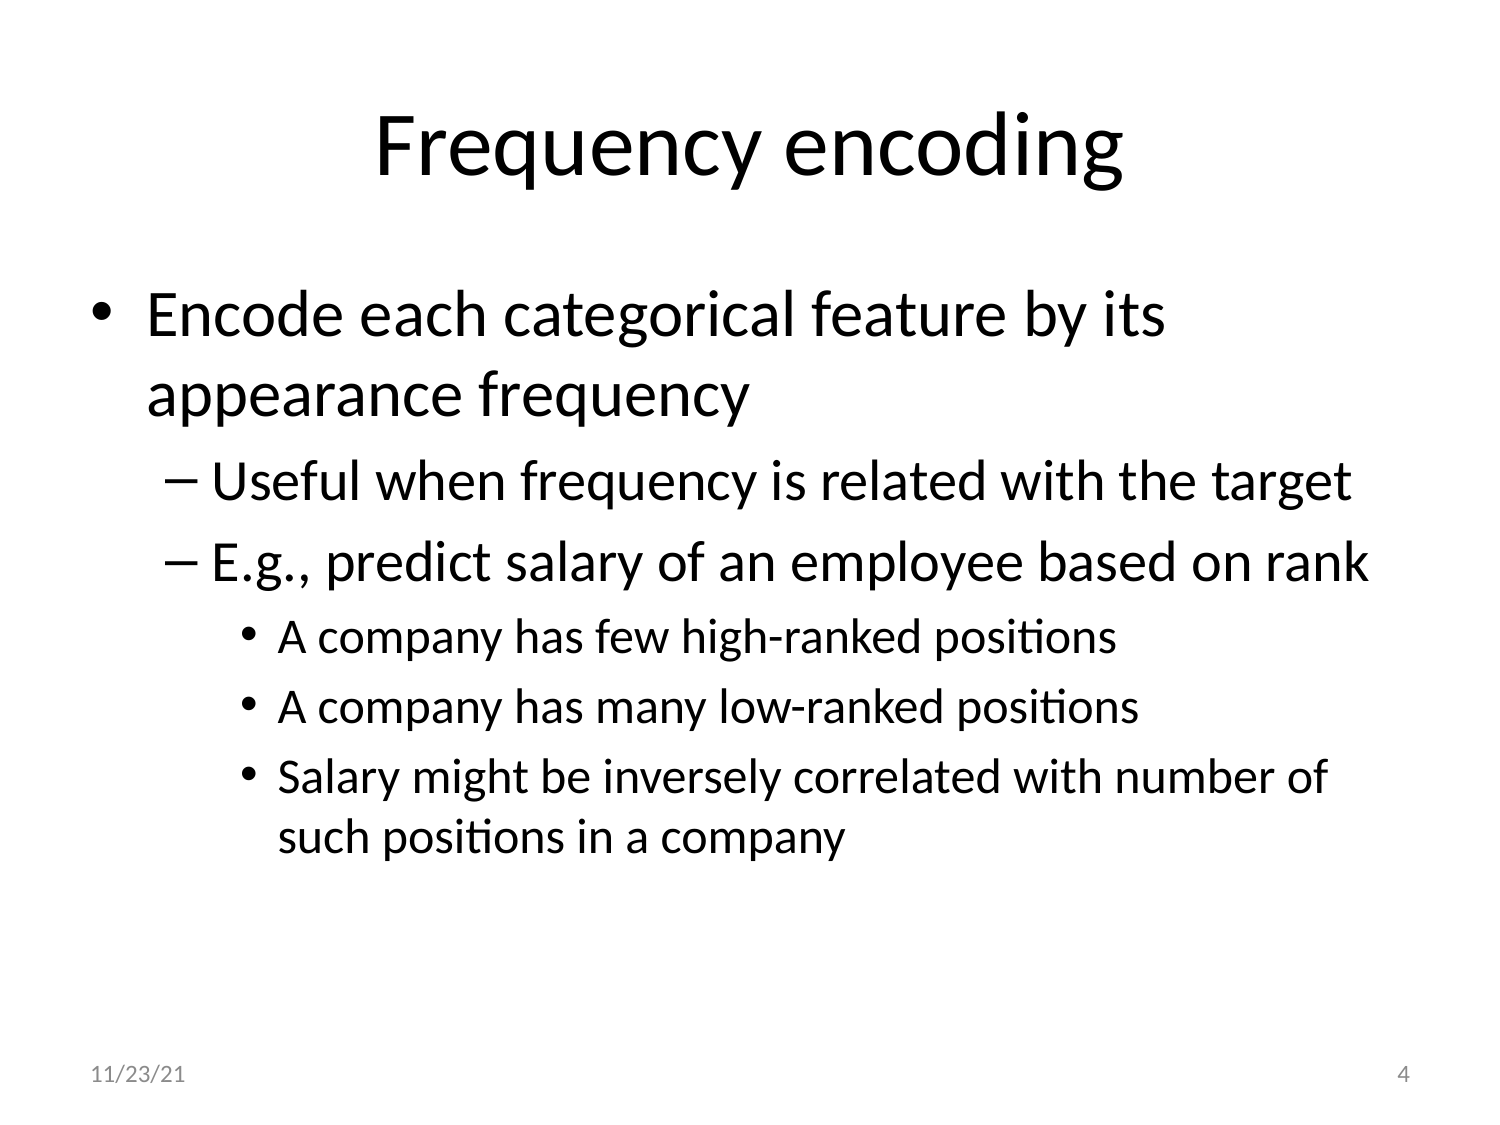

# Frequency encoding
Encode each categorical feature by its appearance frequency
Useful when frequency is related with the target
E.g., predict salary of an employee based on rank
A company has few high-ranked positions
A company has many low-ranked positions
Salary might be inversely correlated with number of such positions in a company
11/23/21
4